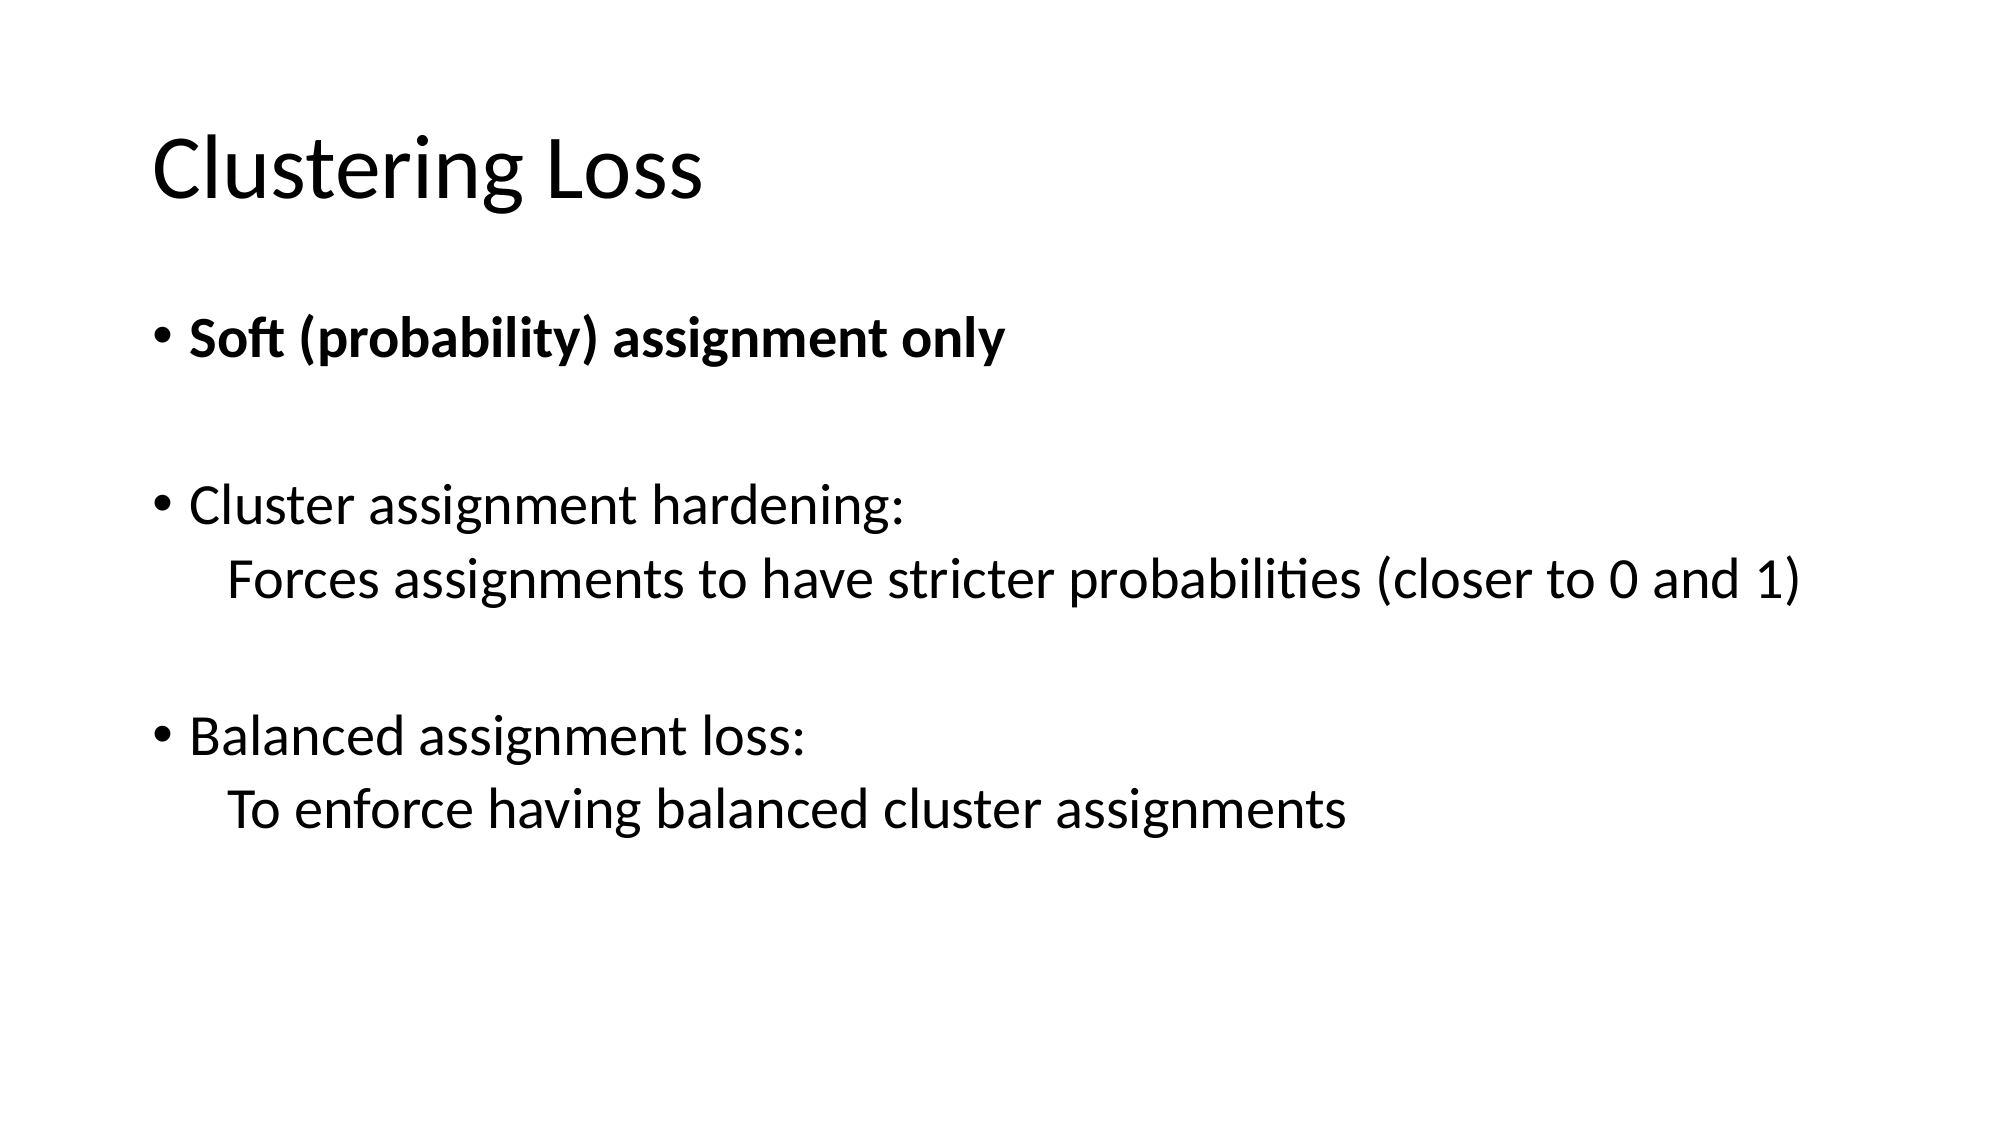

# Clustering Loss
Soft (probability) assignment only

Cluster assignment hardening:
Forces assignments to have stricter probabilities (closer to 0 and 1)

Balanced assignment loss:
To enforce having balanced cluster assignments